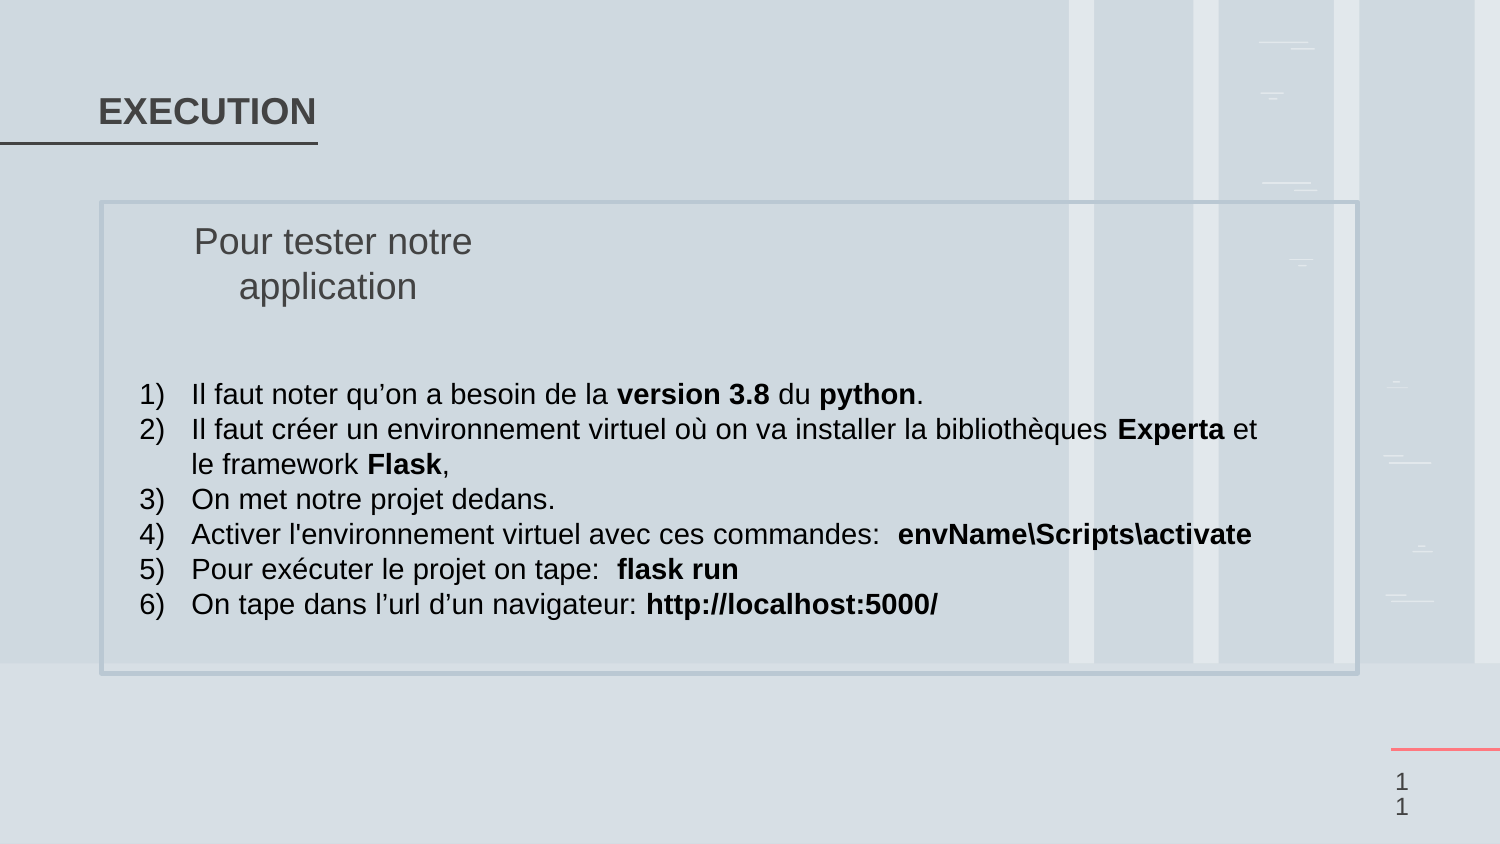

# EXECUTION
Pour tester notre application

Il faut noter qu’on a besoin de la version 3.8 du python.
Il faut créer un environnement virtuel où on va installer la bibliothèques Experta et le framework Flask,
On met notre projet dedans.
Activer l'environnement virtuel avec ces commandes:  envName\Scripts\activate
Pour exécuter le projet on tape:  flask run
On tape dans l’url d’un navigateur: http://localhost:5000/
11